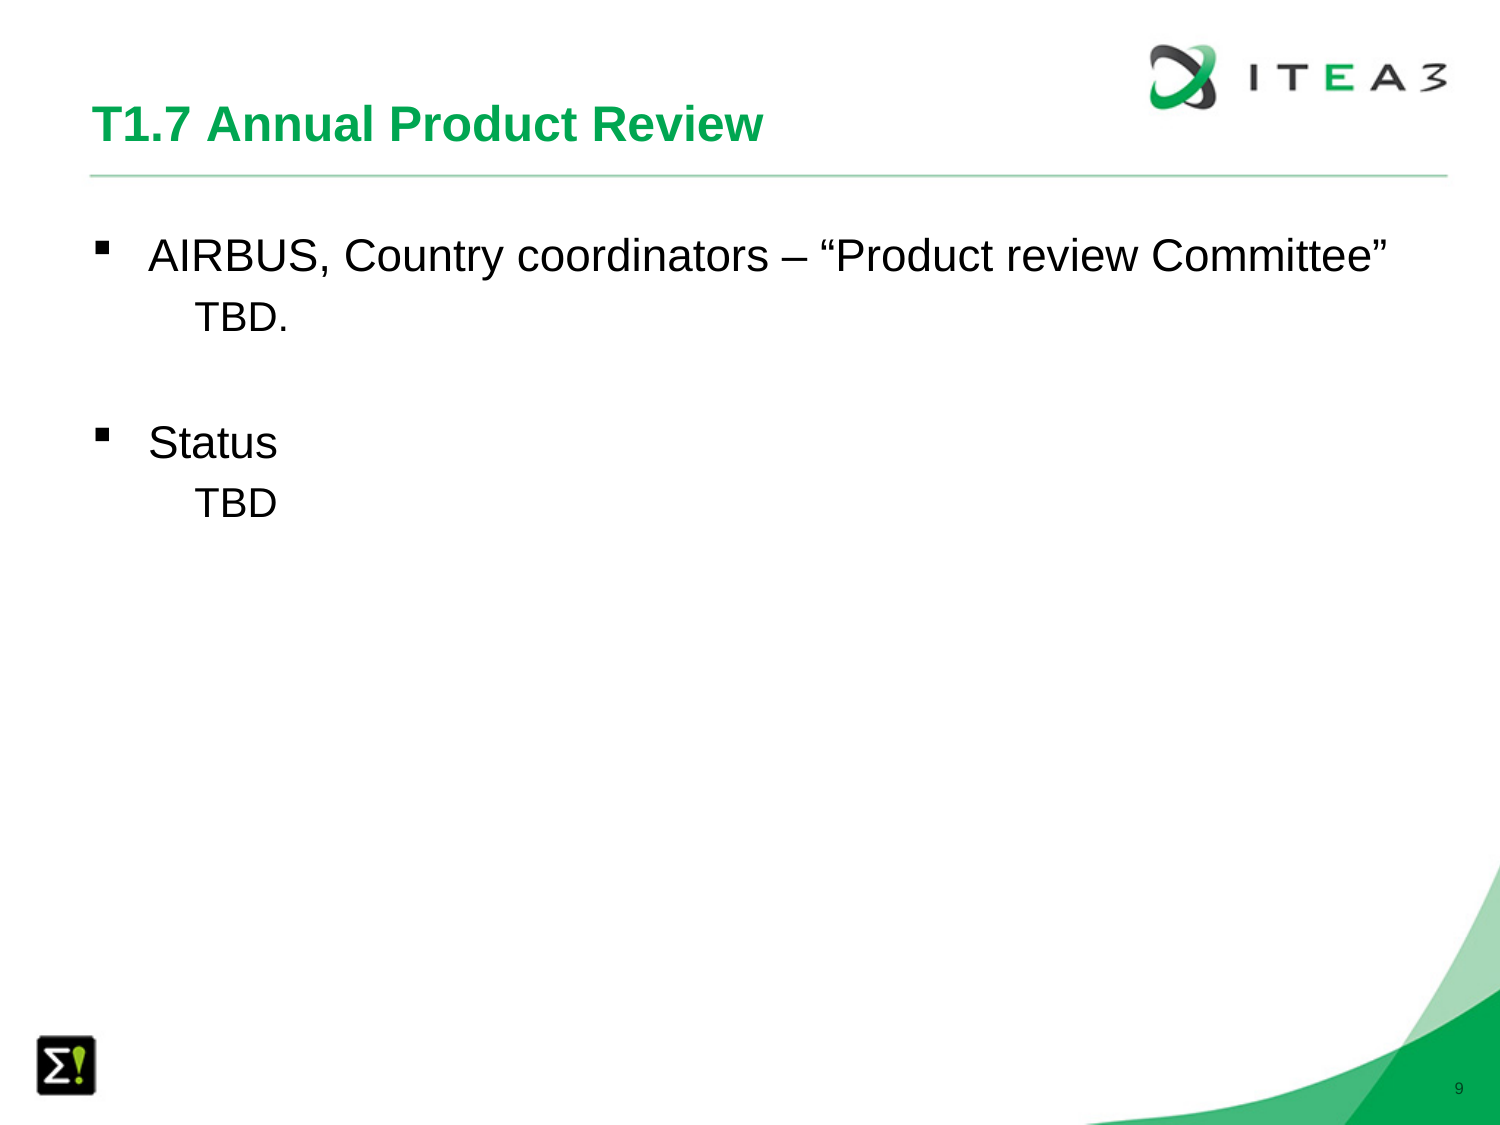

# T1.7 Annual Product Review
AIRBUS, Country coordinators – “Product review Committee”
TBD.

Status
TBD